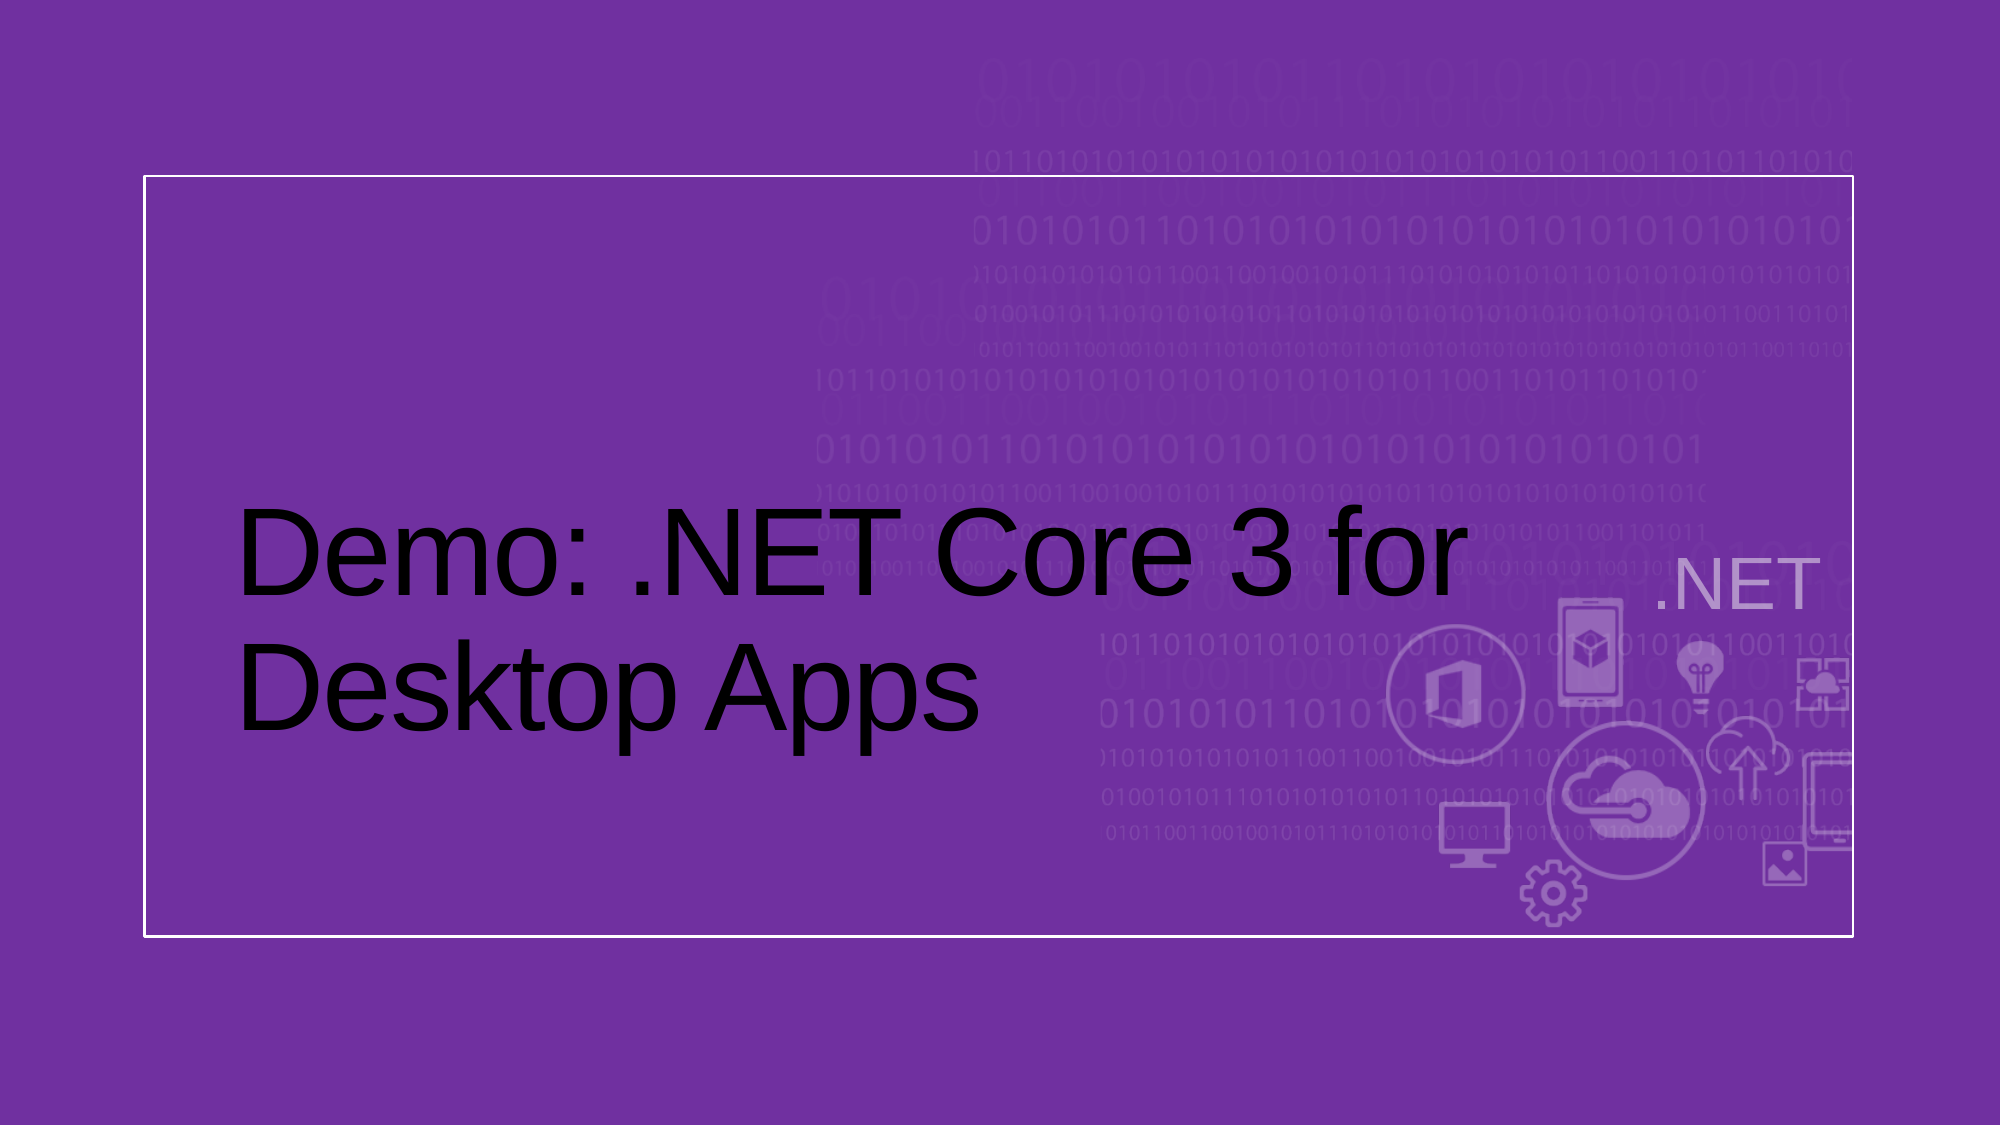

# Demo: .NET Core 3 for Desktop Apps